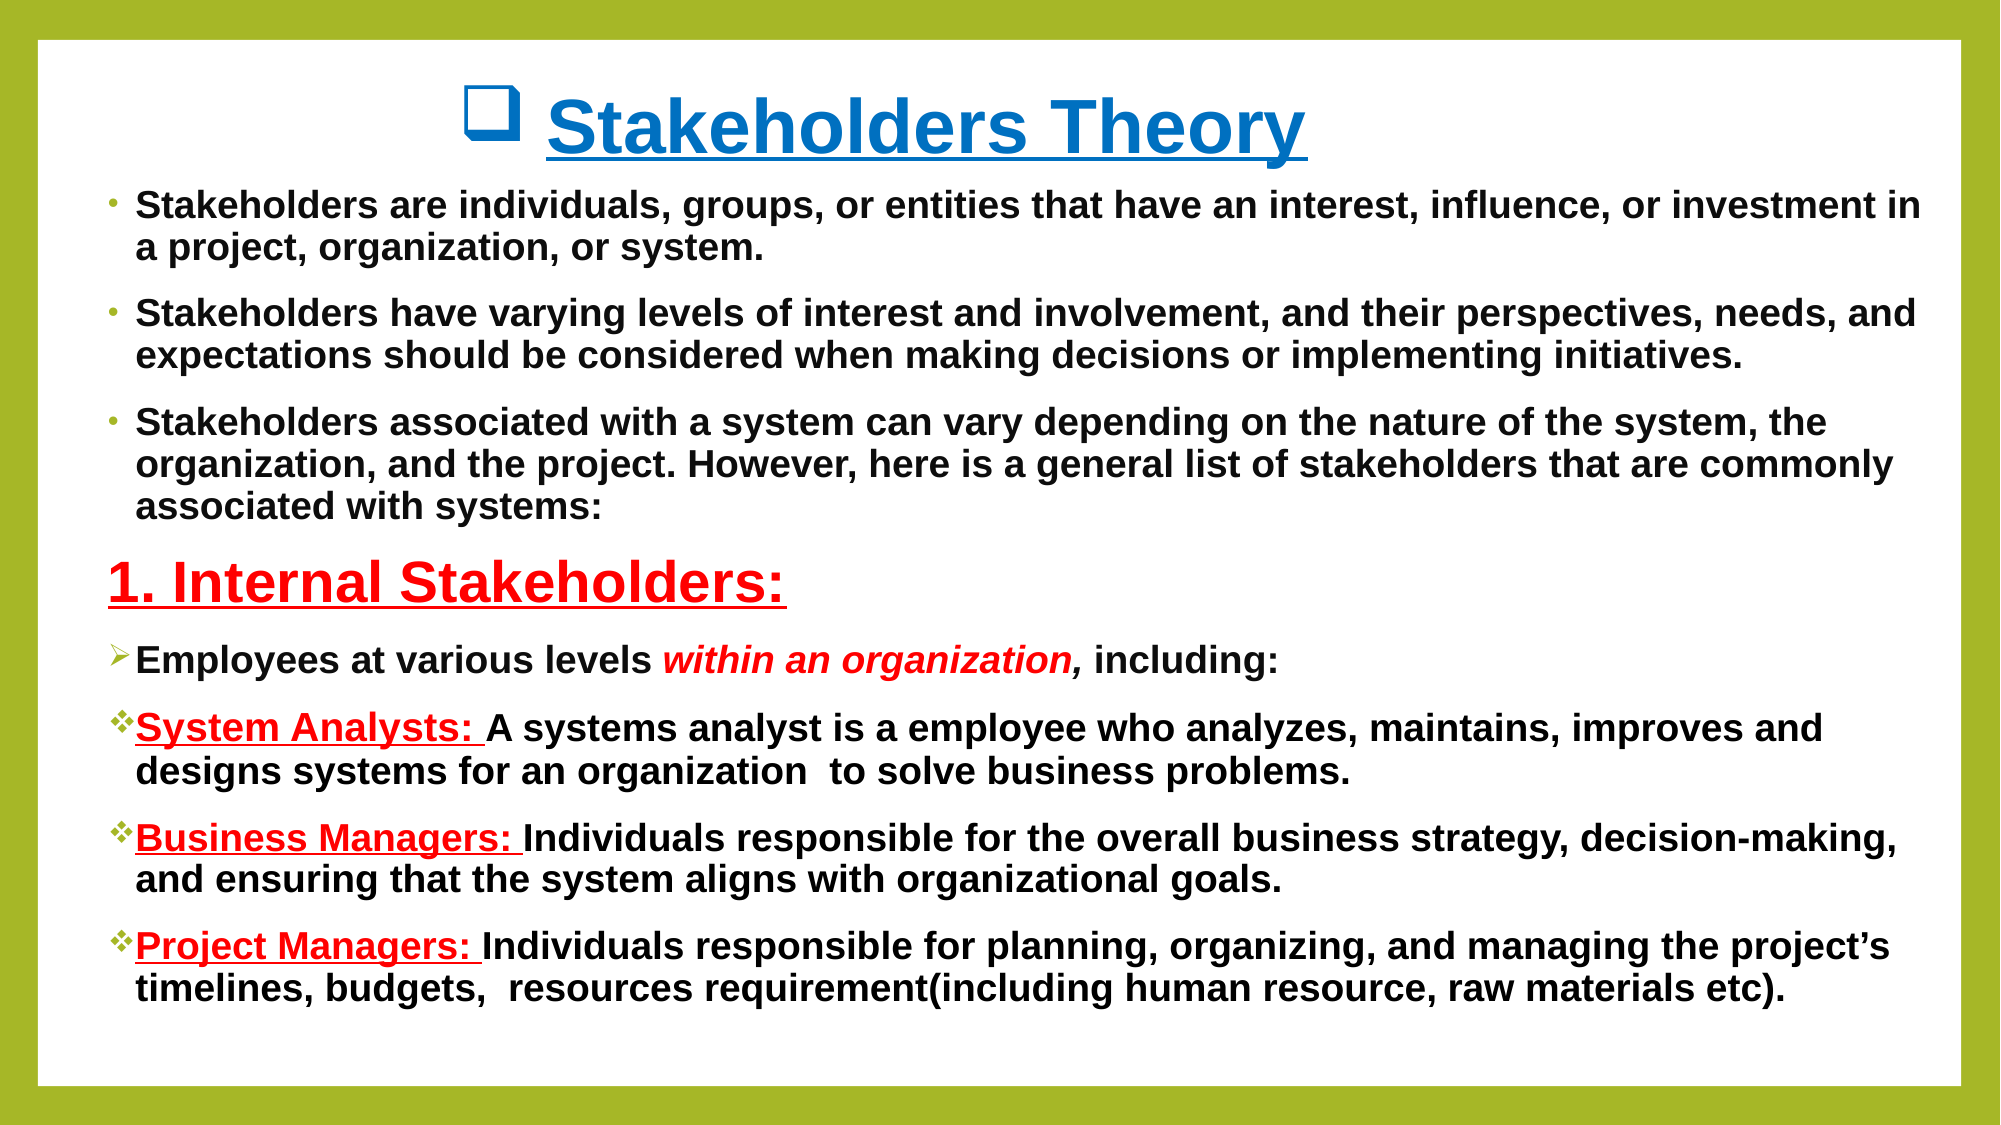

# Stakeholders Theory
Stakeholders are individuals, groups, or entities that have an interest, influence, or investment in a project, organization, or system.
Stakeholders have varying levels of interest and involvement, and their perspectives, needs, and expectations should be considered when making decisions or implementing initiatives.
Stakeholders associated with a system can vary depending on the nature of the system, the organization, and the project. However, here is a general list of stakeholders that are commonly associated with systems:
1. Internal Stakeholders:
Employees at various levels within an organization, including:
System Analysts: A systems analyst is a employee who analyzes, maintains, improves and designs systems for an organization  to solve business problems.
Business Managers: Individuals responsible for the overall business strategy, decision-making, and ensuring that the system aligns with organizational goals.
Project Managers: Individuals responsible for planning, organizing, and managing the project’s timelines, budgets,  resources requirement(including human resource, raw materials etc).